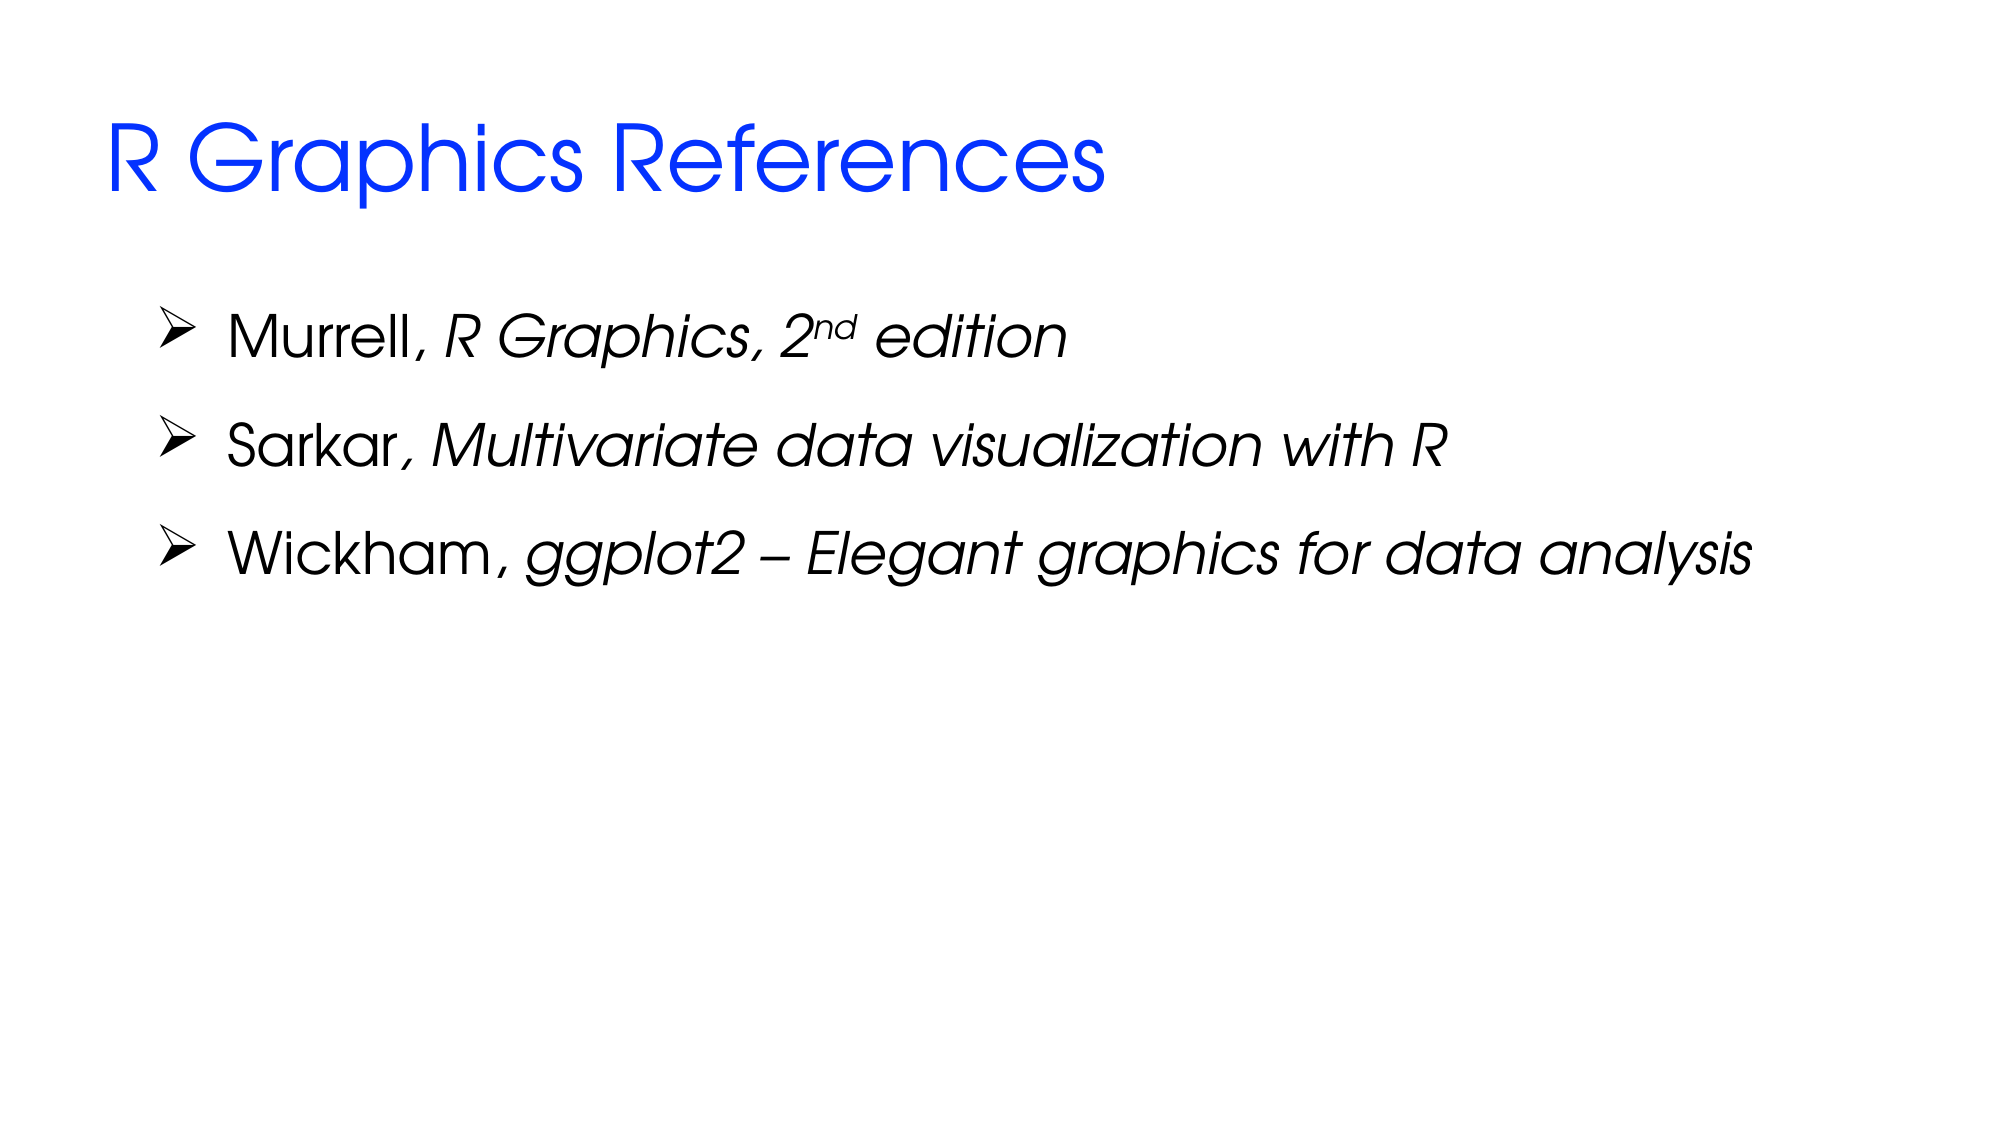

# R Graphics References
Murrell, R Graphics, 2nd edition
Sarkar, Multivariate data visualization with R
Wickham, ggplot2 – Elegant graphics for data analysis